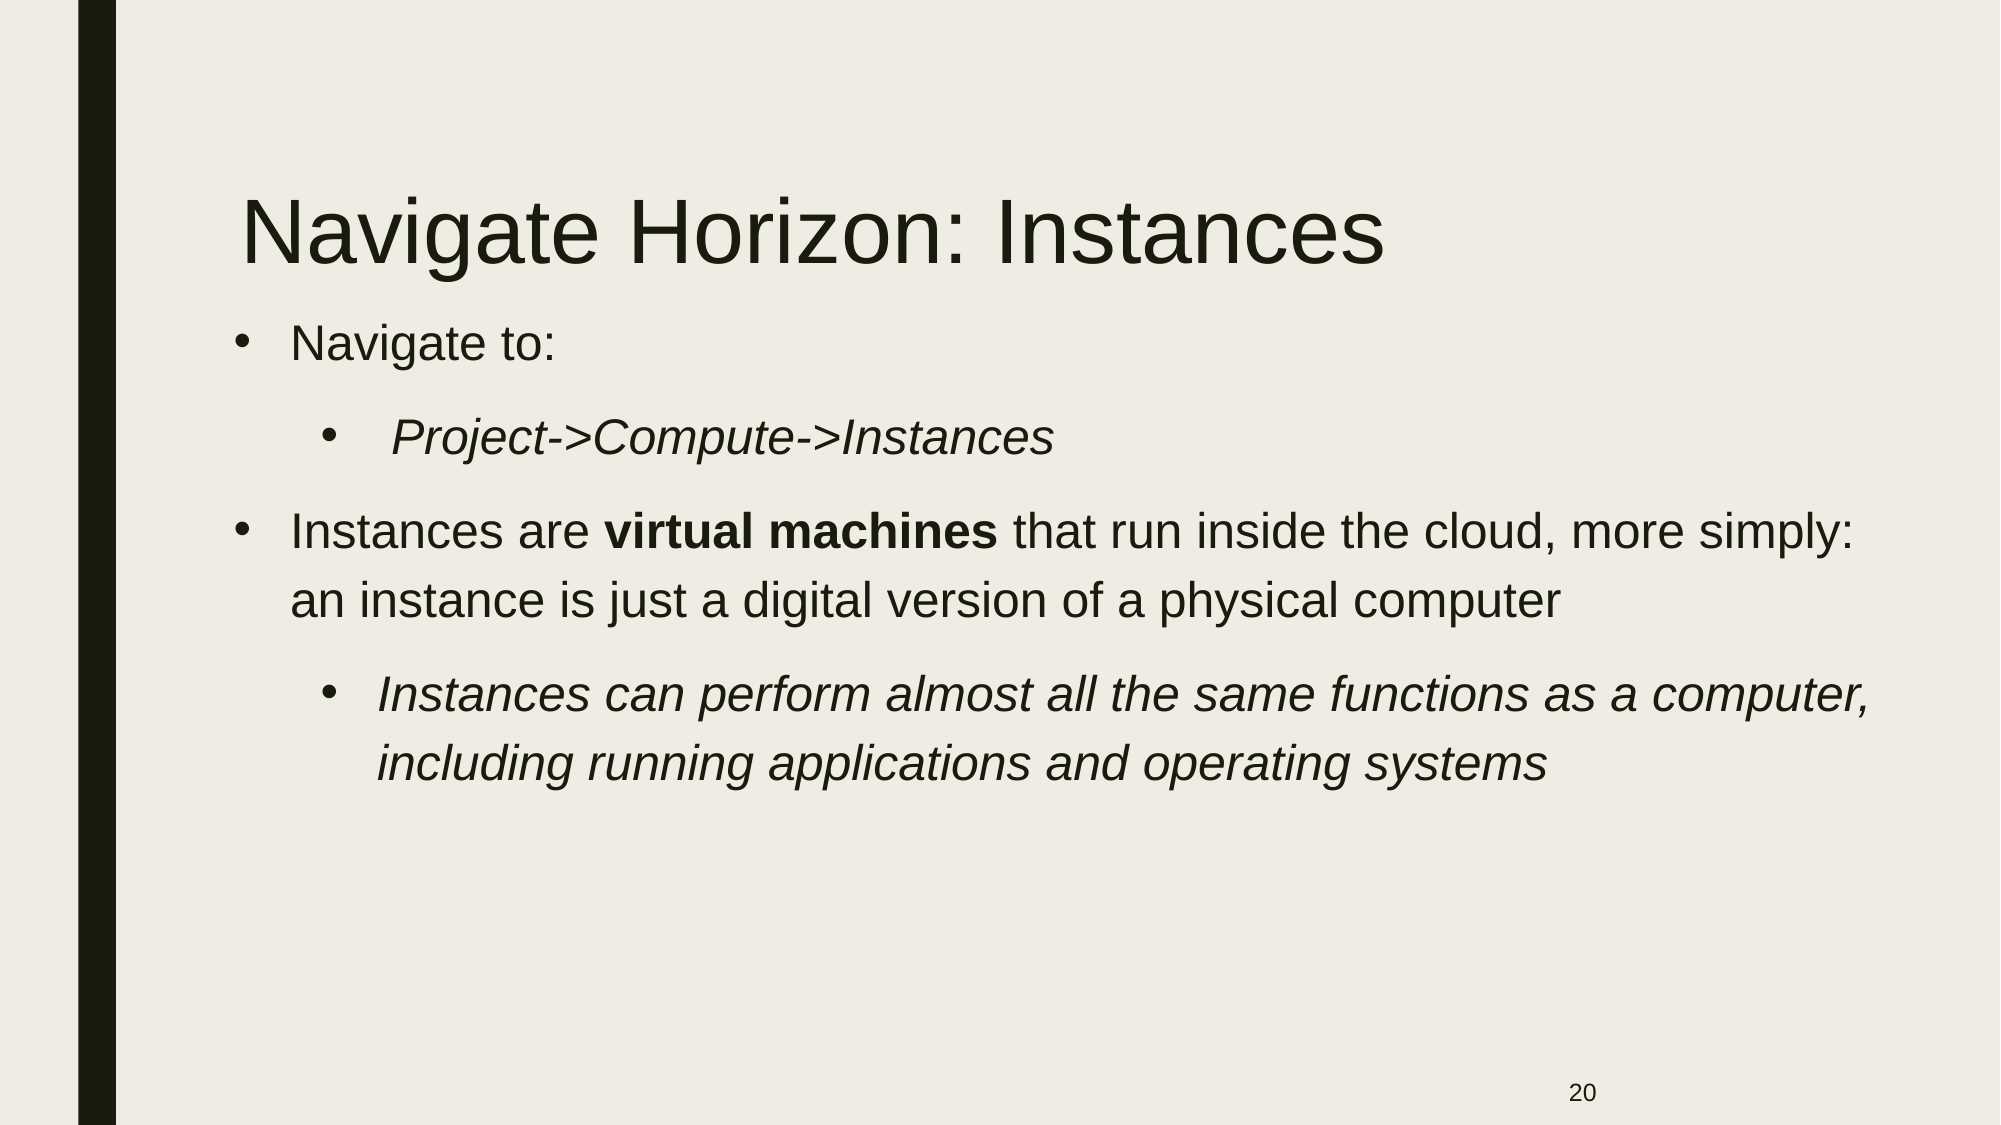

# Navigate Horizon: Instances
Navigate to:
 Project->Compute->Instances
Instances are virtual machines that run inside the cloud, more simply: an instance is just a digital version of a physical computer
Instances can perform almost all the same functions as a computer, including running applications and operating systems
20